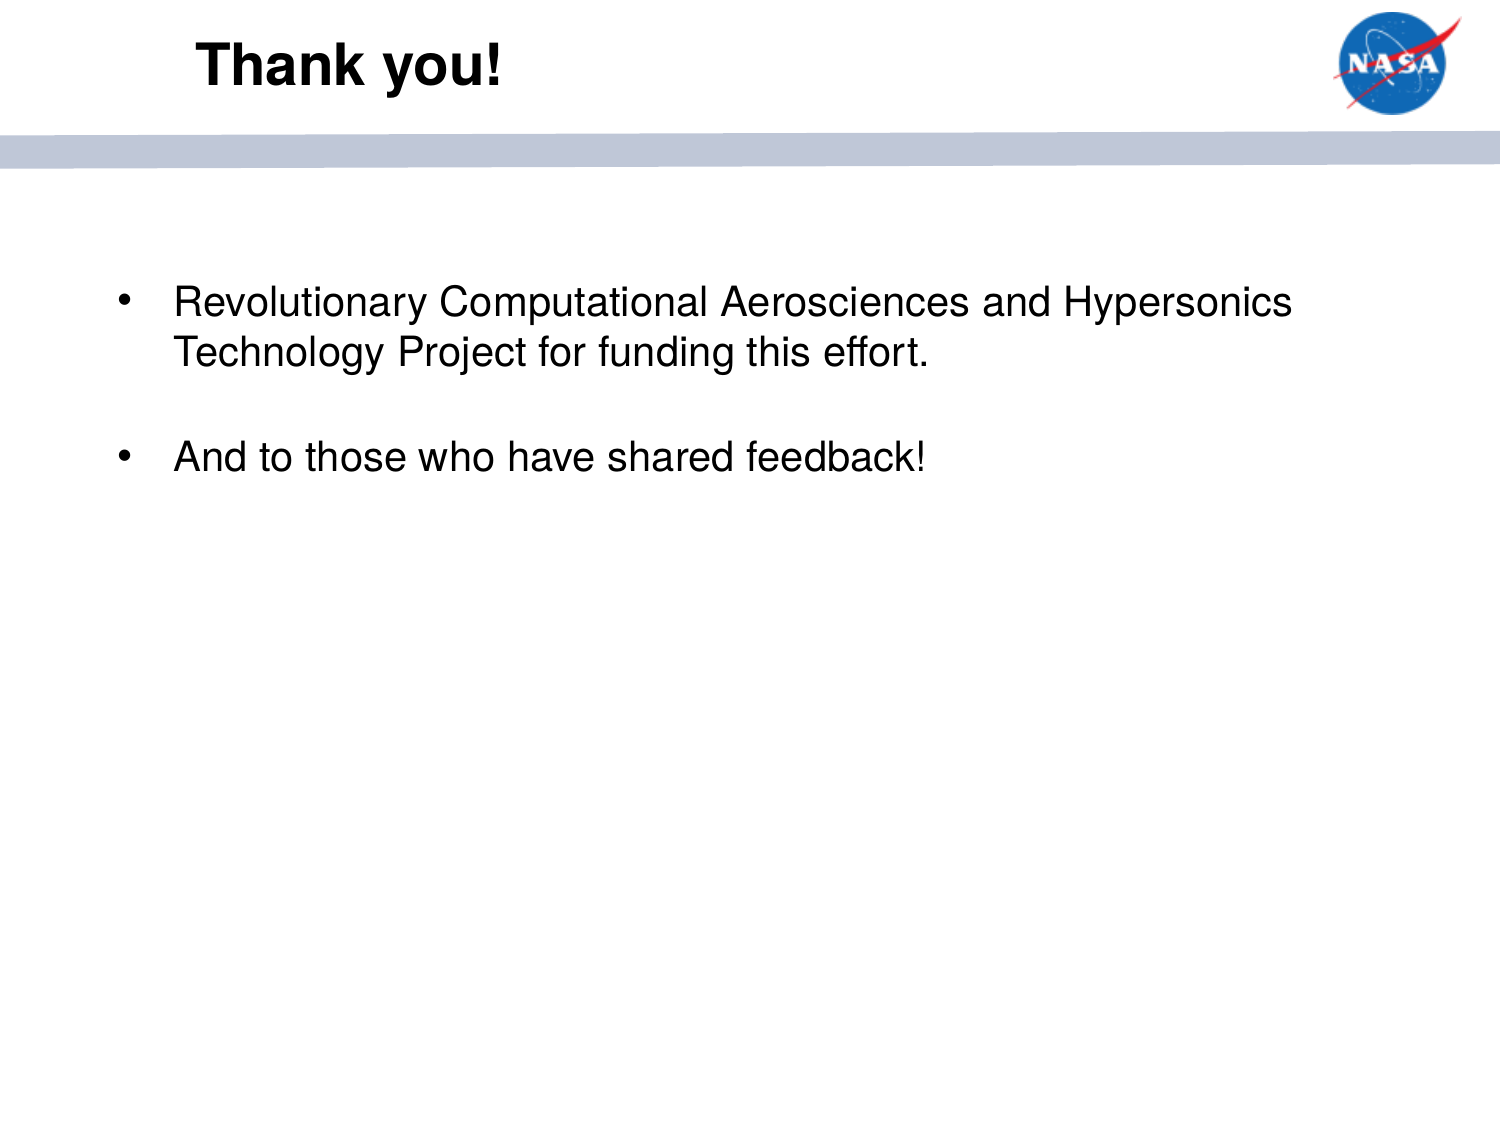

# Thank you!
Revolutionary Computational Aerosciences and Hypersonics Technology Project for funding this effort.
And to those who have shared feedback!
31